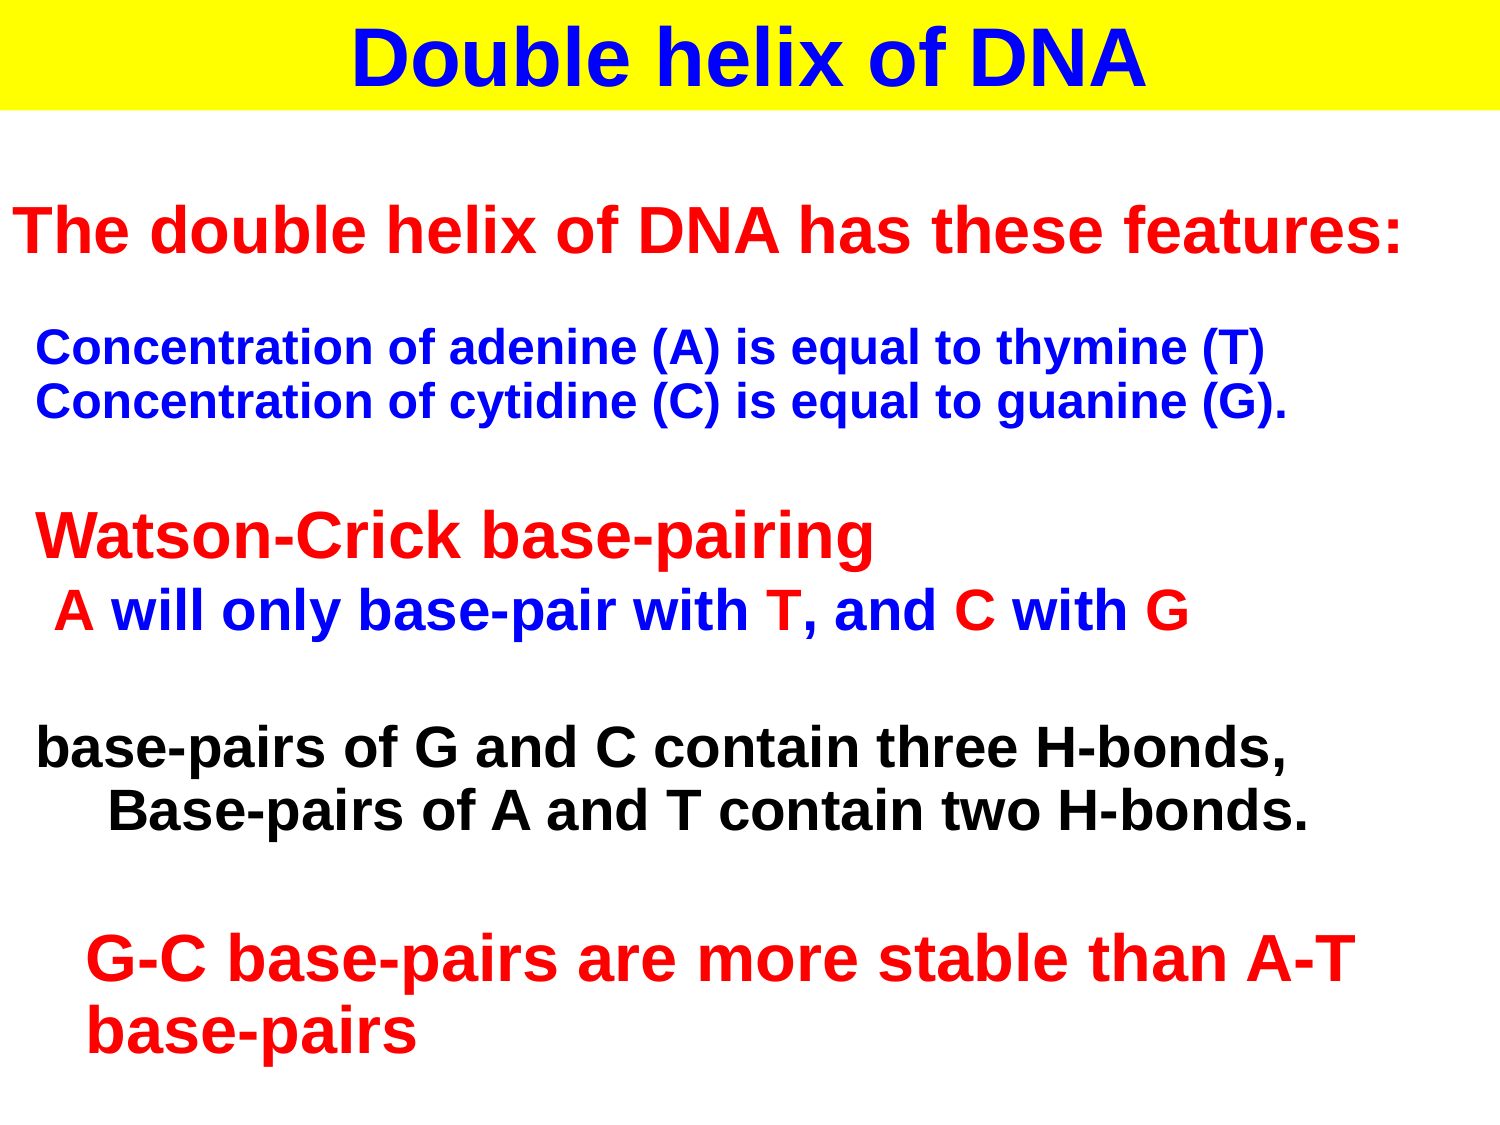

Double helix of DNA
The double helix of DNA has these features:

Concentration of adenine (A) is equal to thymine (T)
Concentration of cytidine (C) is equal to guanine (G).

Watson-Crick base-pairing
 A will only base-pair with T, and C with G

base-pairs of G and C contain three H-bonds,
Base-pairs of A and T contain two H-bonds.
G-C base-pairs are more stable than A-T base-pairs